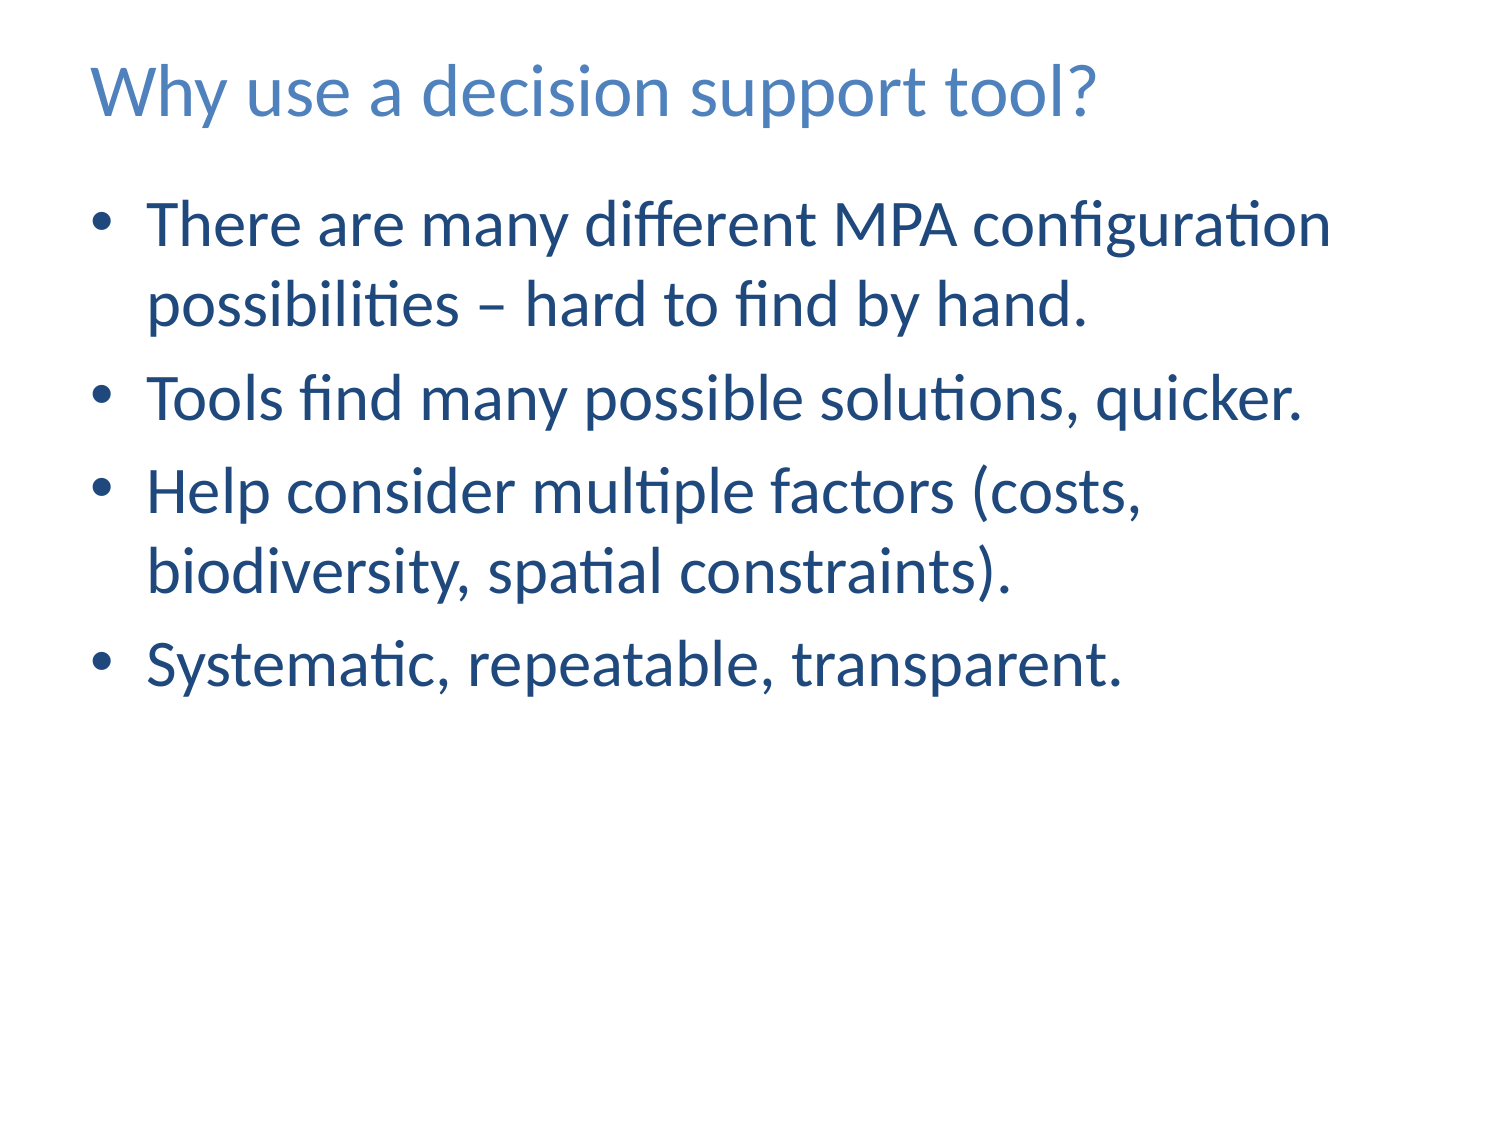

# Why use a decision support tool?
There are many different MPA configuration possibilities – hard to find by hand.
Tools find many possible solutions, quicker.
Help consider multiple factors (costs, biodiversity, spatial constraints).
Systematic, repeatable, transparent.